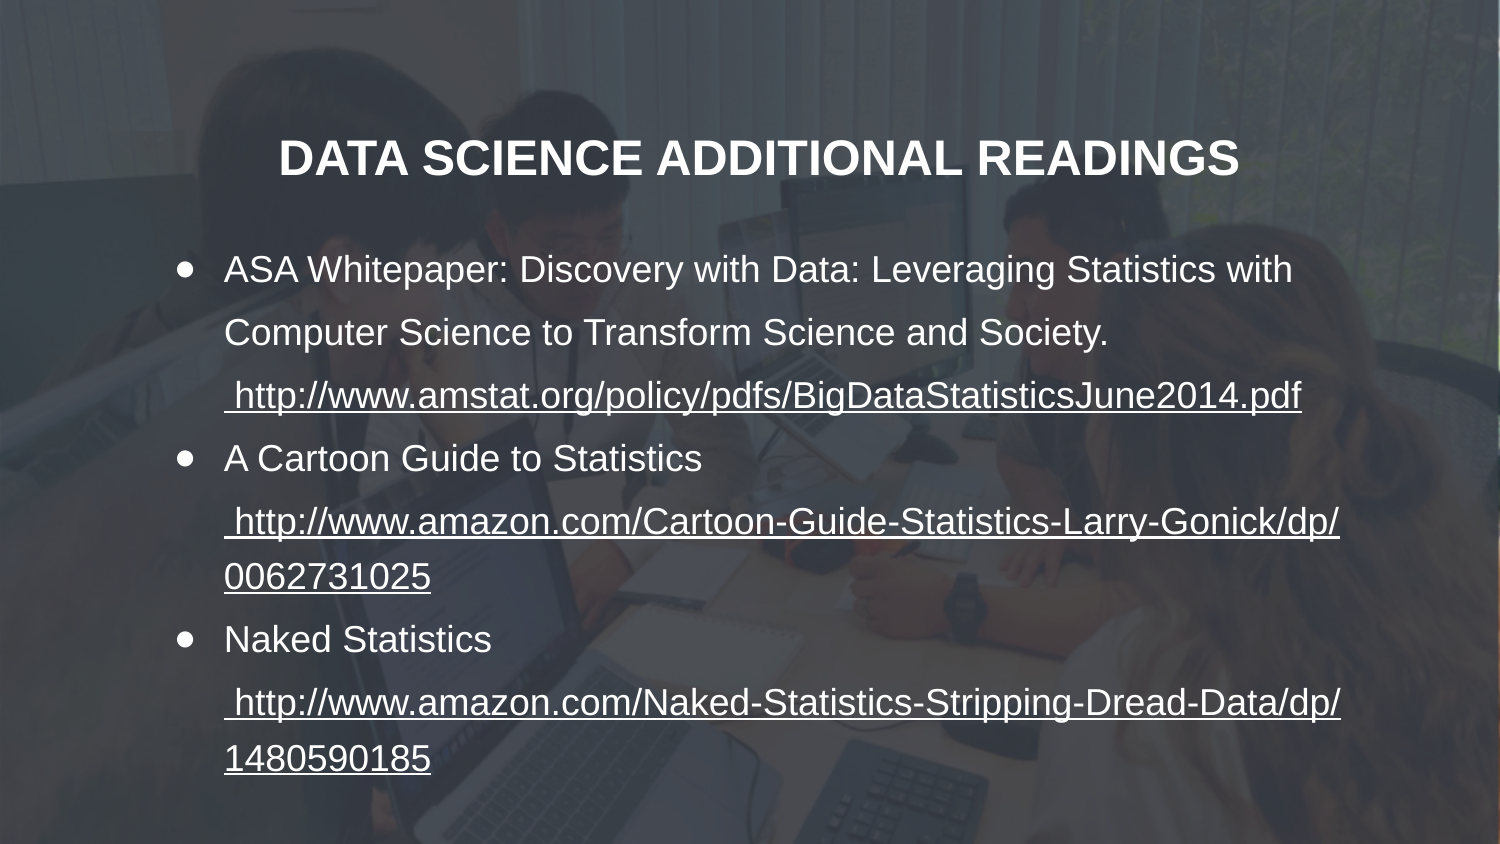

# DATA SCIENCE ADDITIONAL READINGS

ASA Whitepaper: Discovery with Data: Leveraging Statistics with Computer Science to Transform Science and Society. http://www.amstat.org/policy/pdfs/BigDataStatisticsJune2014.pdf
A Cartoon Guide to Statistics http://www.amazon.com/Cartoon-Guide-Statistics-Larry-Gonick/dp/0062731025
Naked Statistics http://www.amazon.com/Naked-Statistics-Stripping-Dread-Data/dp/1480590185